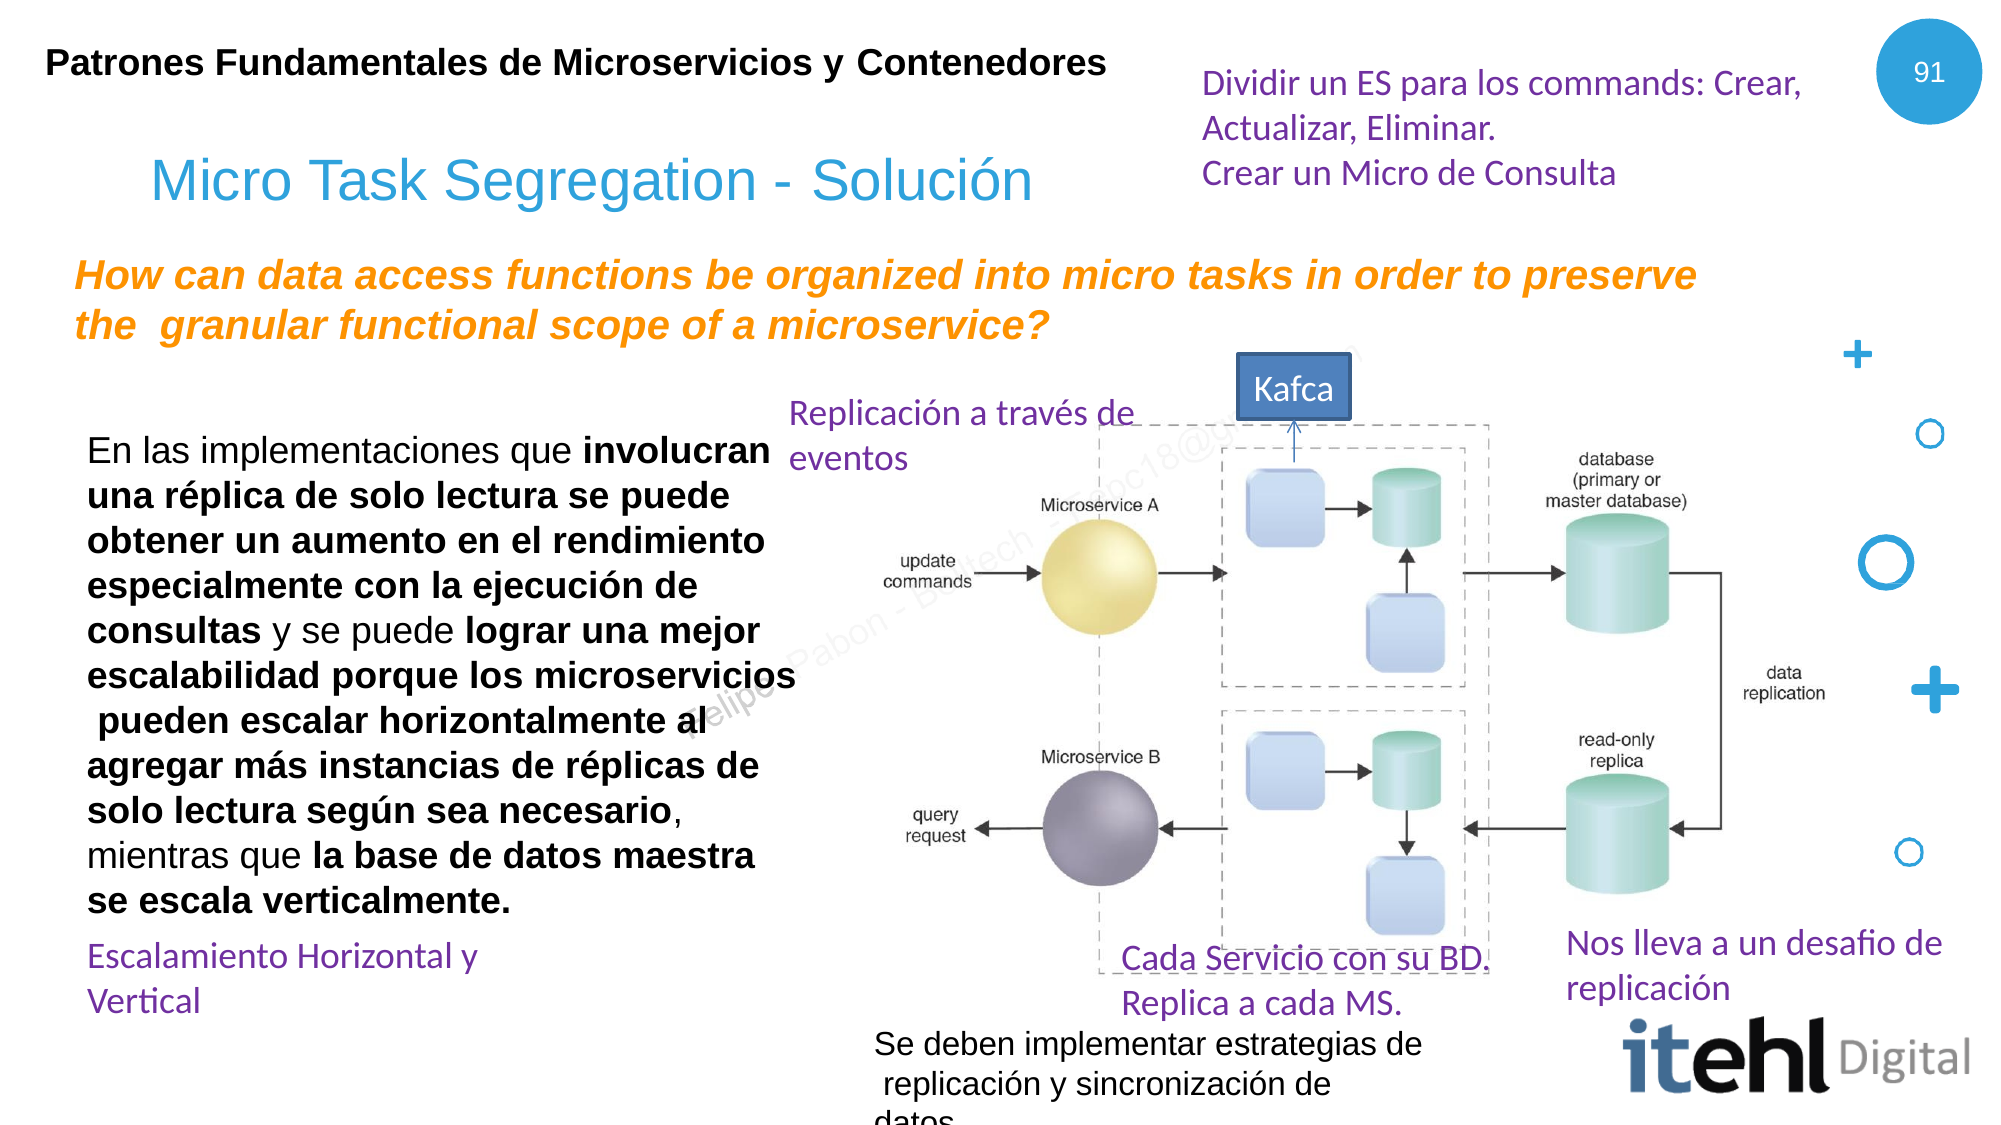

Patrones Fundamentales de Microservicios y Contenedores
91
Dividir un ES para los commands: Crear, Actualizar, Eliminar.
Crear un Micro de Consulta
# Micro Task Segregation - Solución
How can data access functions be organized into micro tasks in order to preserve the  granular functional scope of a microservice?

En las implementaciones que involucran  una réplica de solo lectura se puede  obtener un aumento en el rendimiento  especialmente con la ejecución de  consultas y se puede lograr una mejor  escalabilidad porque los microservicios  pueden escalar horizontalmente al  agregar más instancias de réplicas de  solo lectura según sea necesario,  mientras que la base de datos maestra  se escala verticalmente.

Se deben implementar estrategias de  replicación y sincronización de datos.

Kafca
Replicación a través de eventos

Nos lleva a un desafio de replicación
Escalamiento Horizontal y Vertical
Cada Servicio con su BD.
Replica a cada MS.